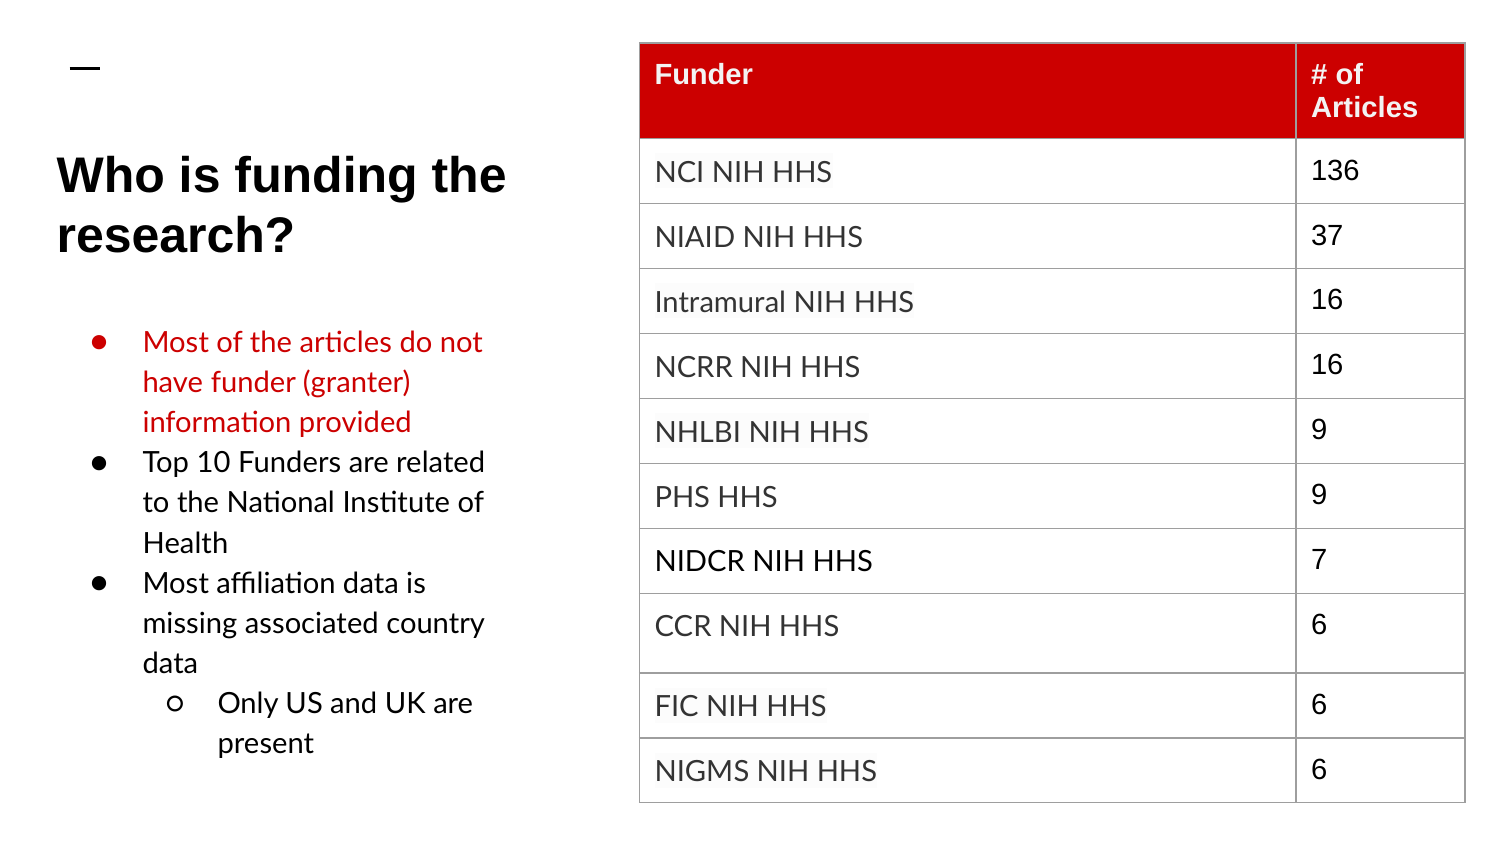

| Funder | # of Articles |
| --- | --- |
| NCI NIH HHS | 136 |
| NIAID NIH HHS | 37 |
| Intramural NIH HHS | 16 |
| NCRR NIH HHS | 16 |
| NHLBI NIH HHS | 9 |
| PHS HHS | 9 |
| NIDCR NIH HHS | 7 |
| CCR NIH HHS | 6 |
| FIC NIH HHS | 6 |
| NIGMS NIH HHS | 6 |
# Who is funding the research?
Most of the articles do not have funder (granter) information provided
Top 10 Funders are related to the National Institute of Health
Most affiliation data is missing associated country data
Only US and UK are present